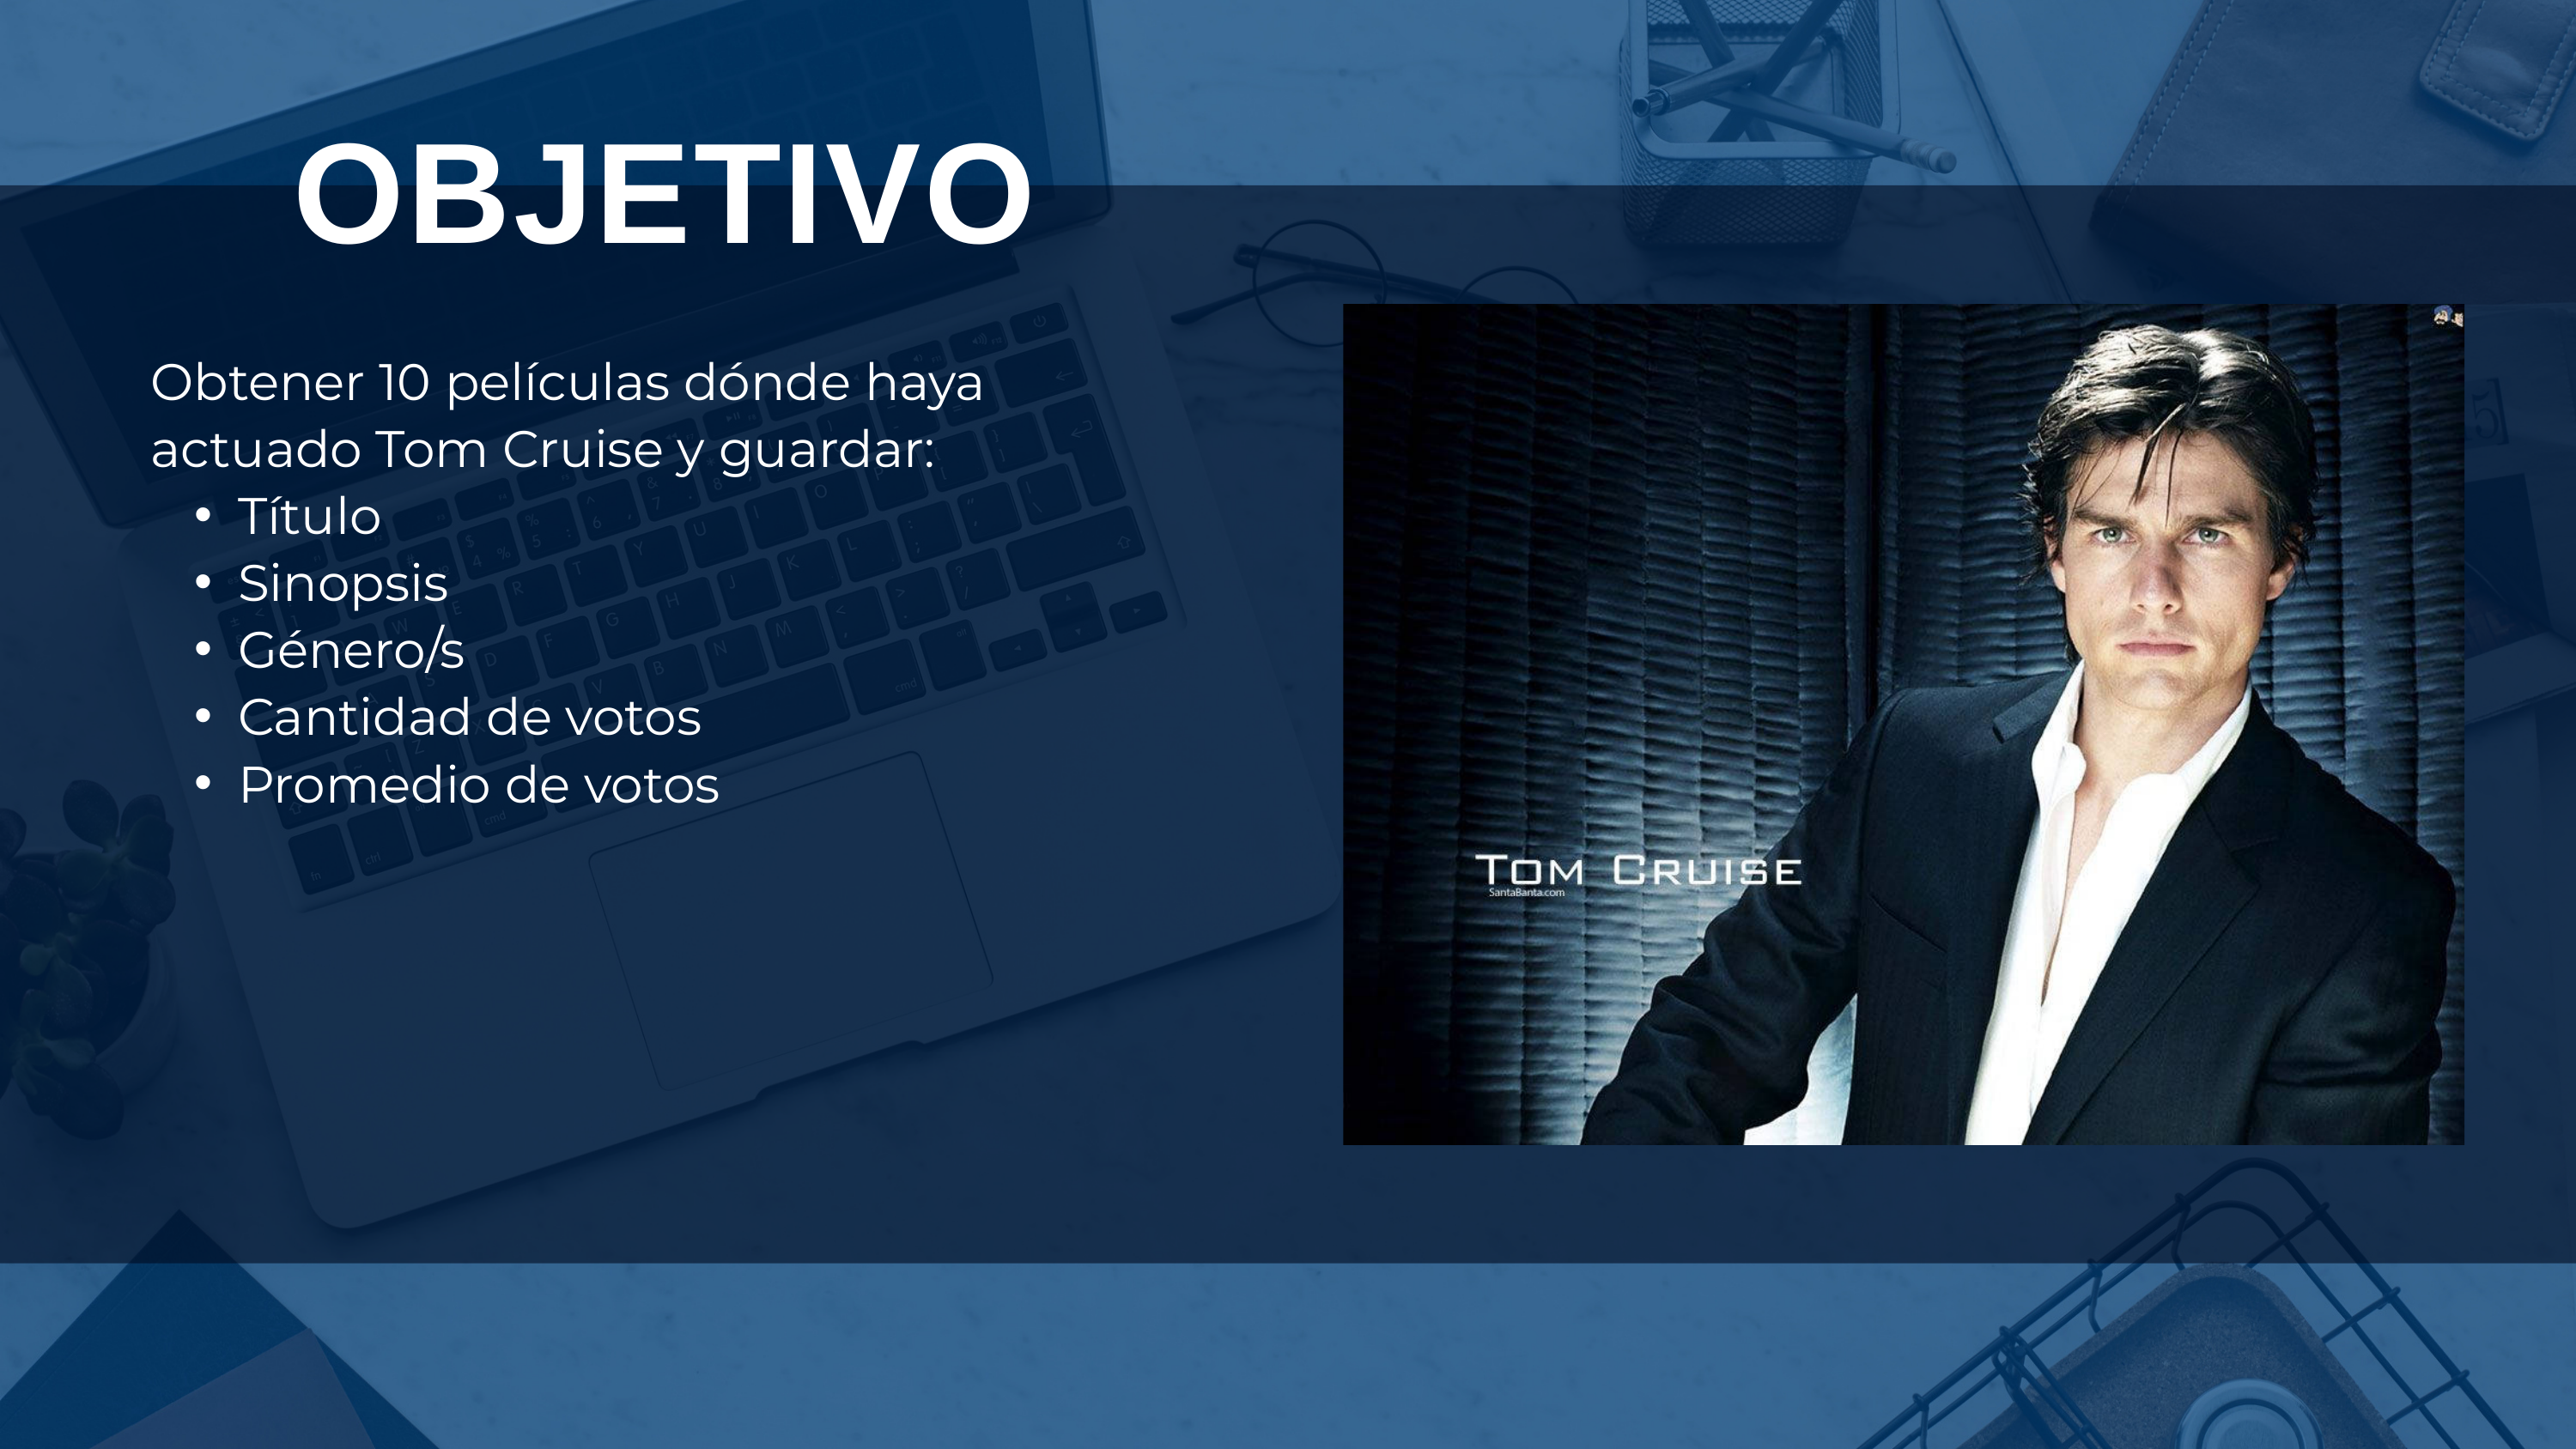

OBJETIVO

Obtener 10 películas dónde haya actuado Tom Cruise y guardar:
Título
Sinopsis
Género/s
Cantidad de votos
Promedio de votos